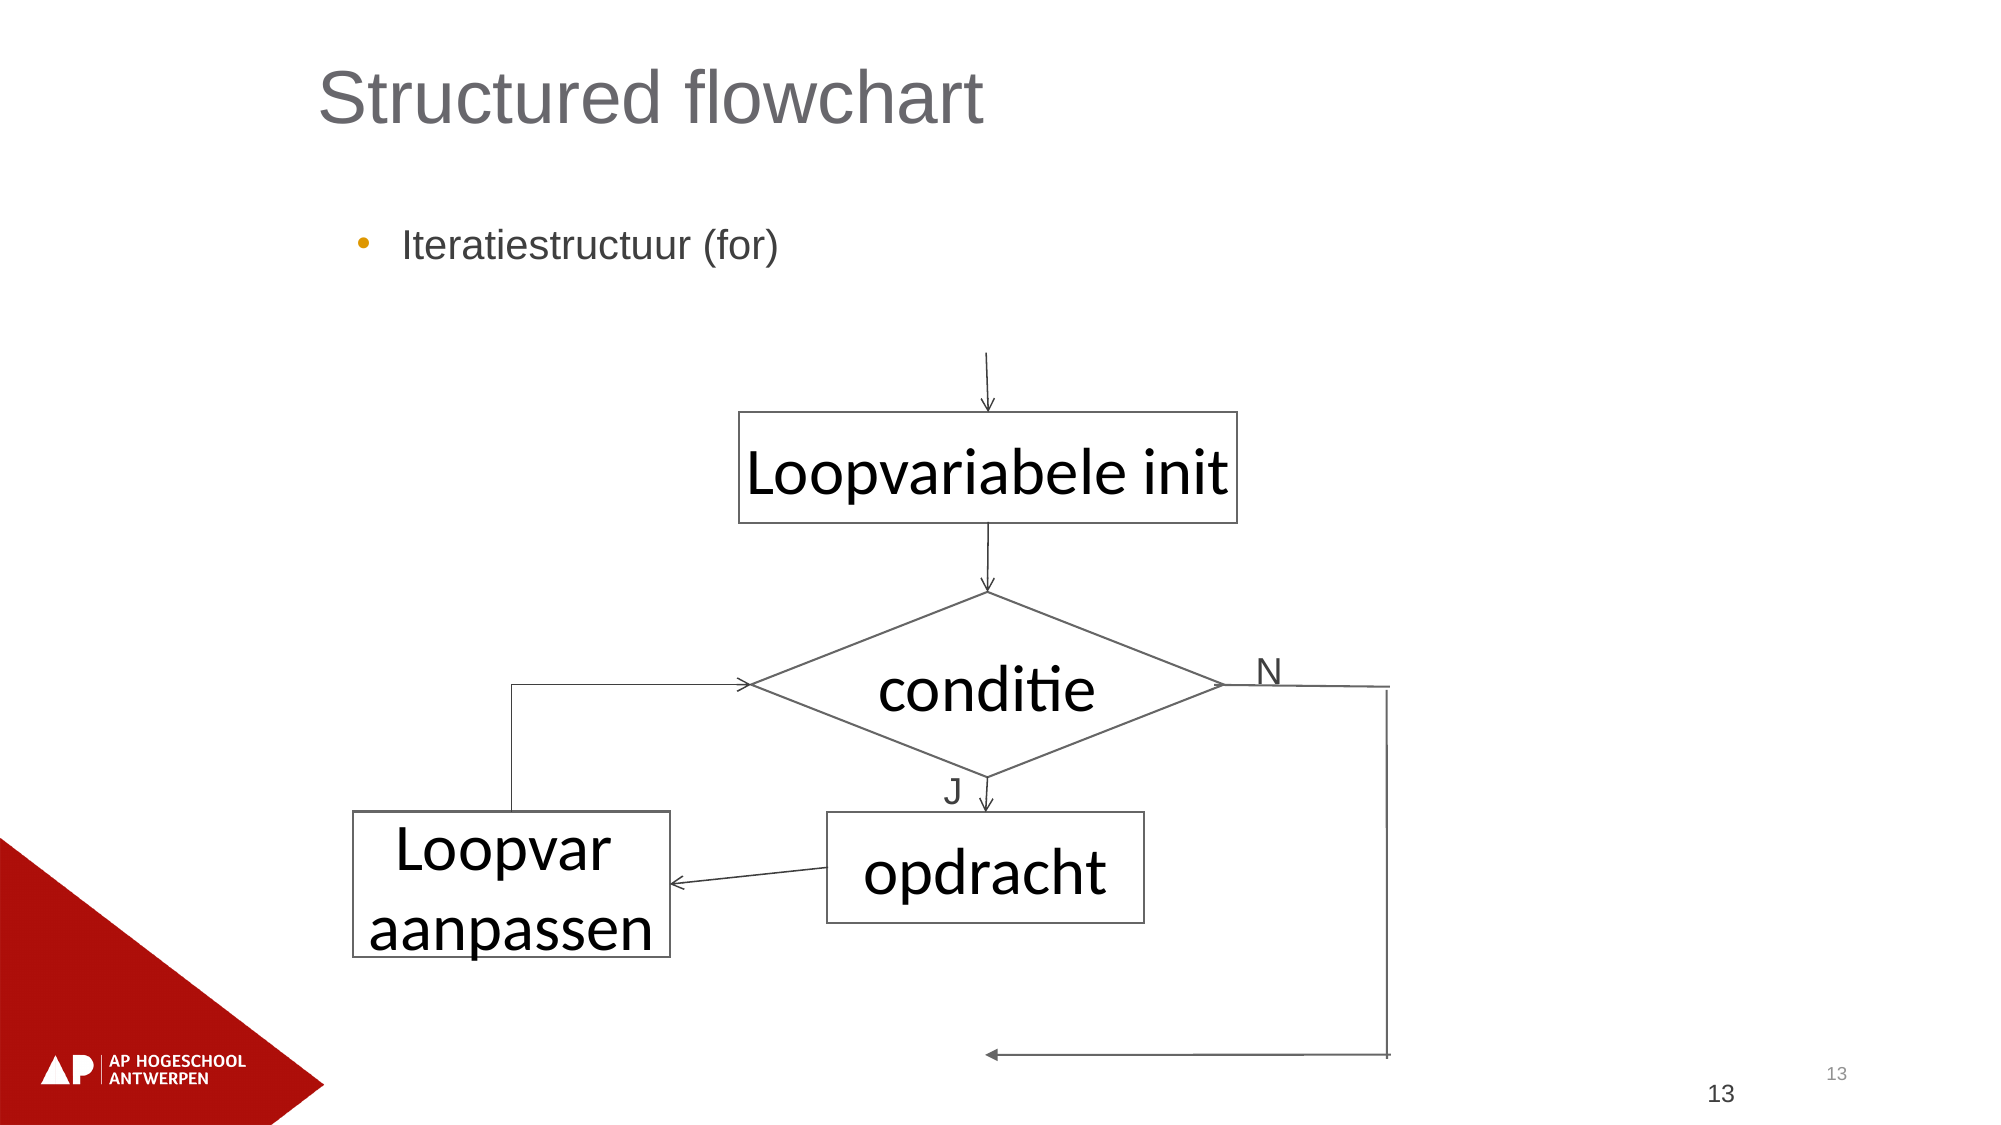

Structured flowchart
Iteratiestructuur (for)

Loopvariabele init
conditie
N

J
Loopvar
aanpassen
opdracht
13

13